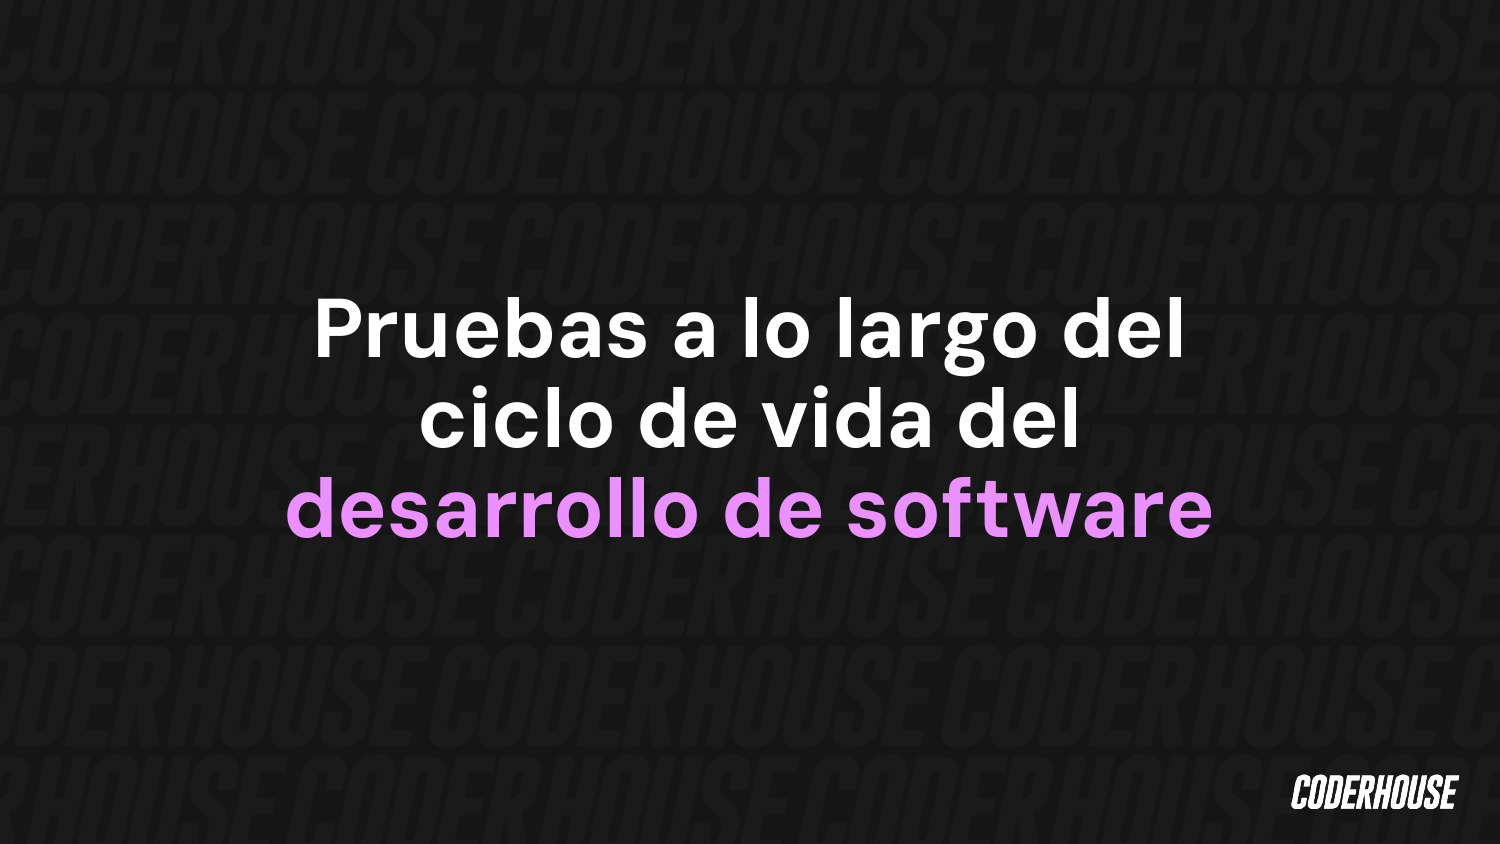

Pruebas a lo largo del ciclo de vida del
desarrollo de software